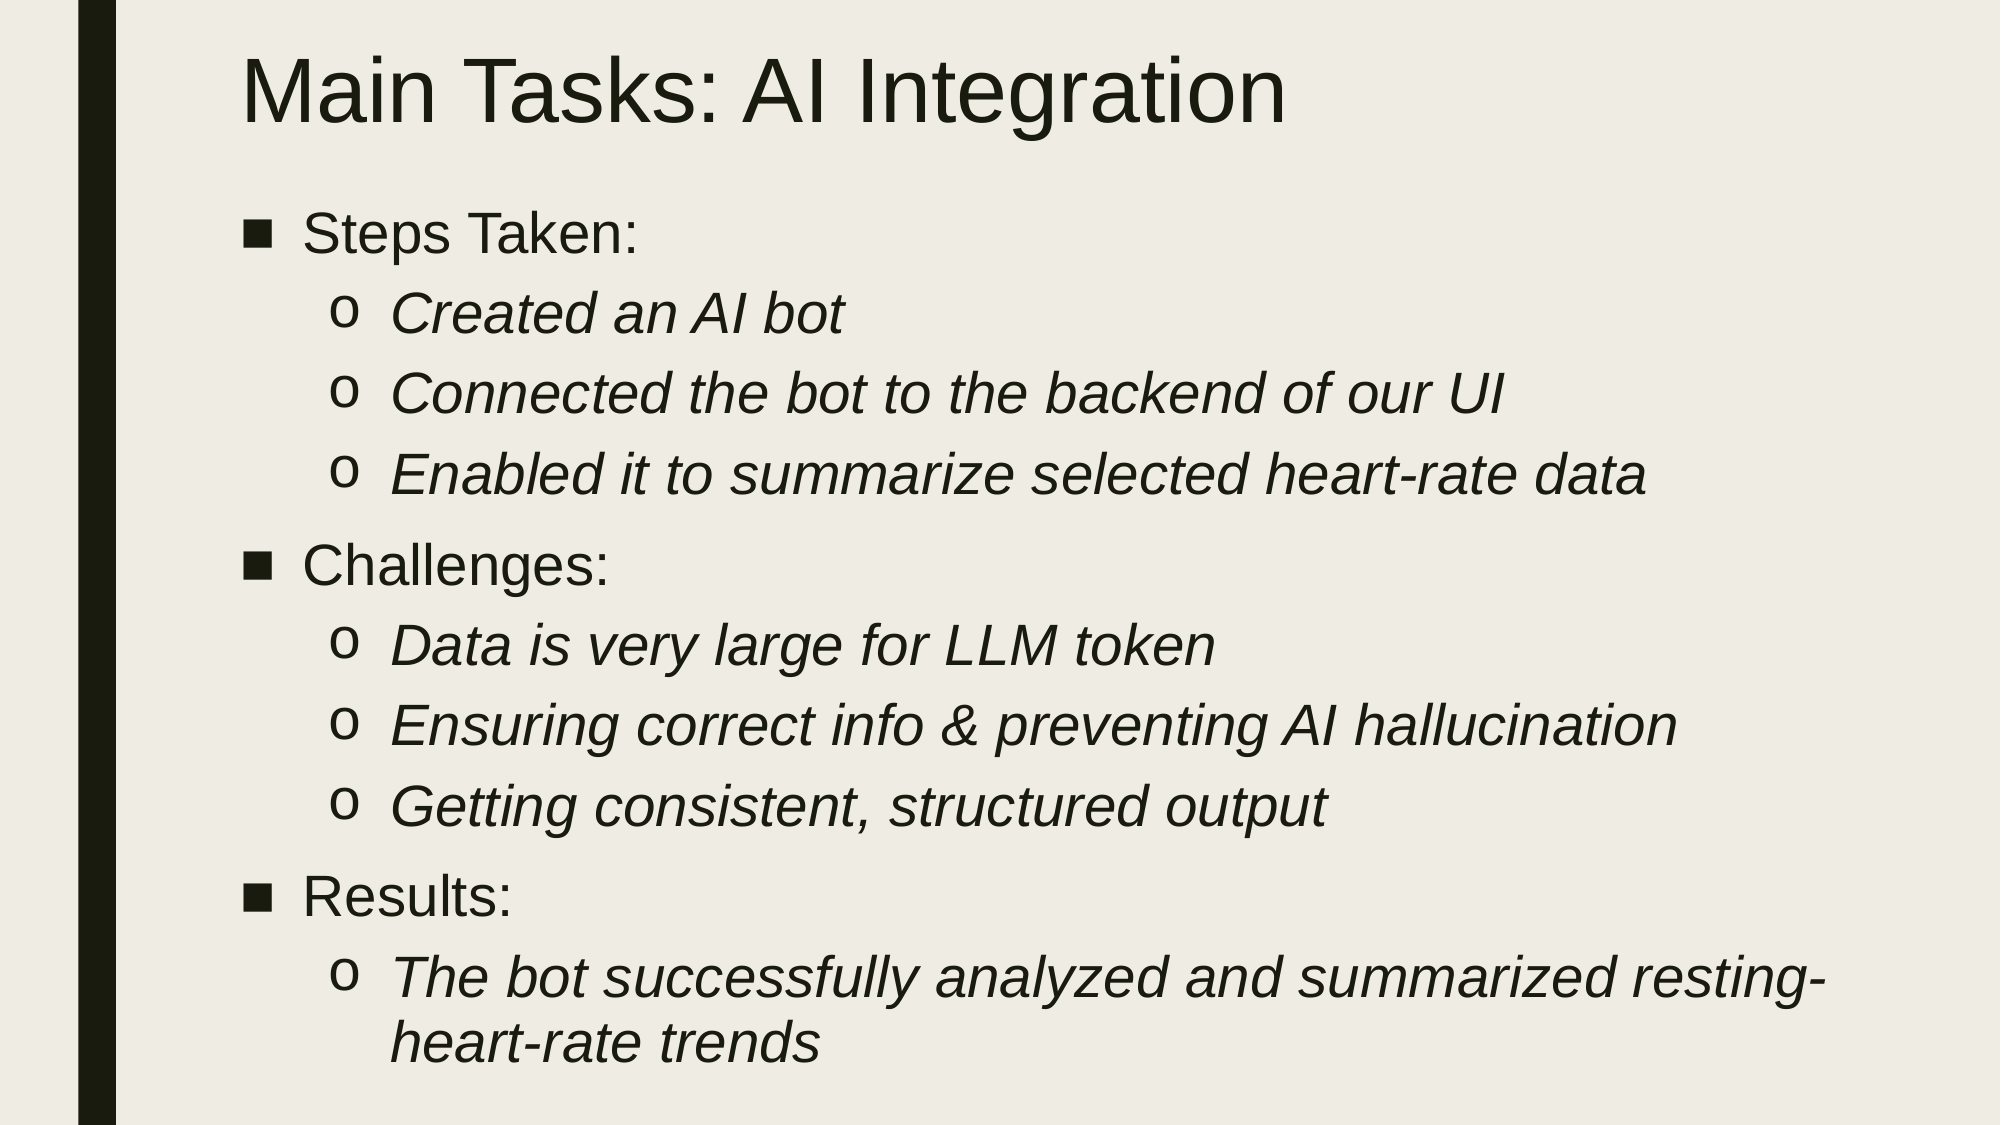

# Main Tasks: AI Integration
Steps Taken:
Created an AI bot
Connected the bot to the backend of our UI
Enabled it to summarize selected heart-rate data
Challenges:
Data is very large for LLM token
Ensuring correct info & preventing AI hallucination
Getting consistent, structured output
Results:
The bot successfully analyzed and summarized resting-heart-rate trends